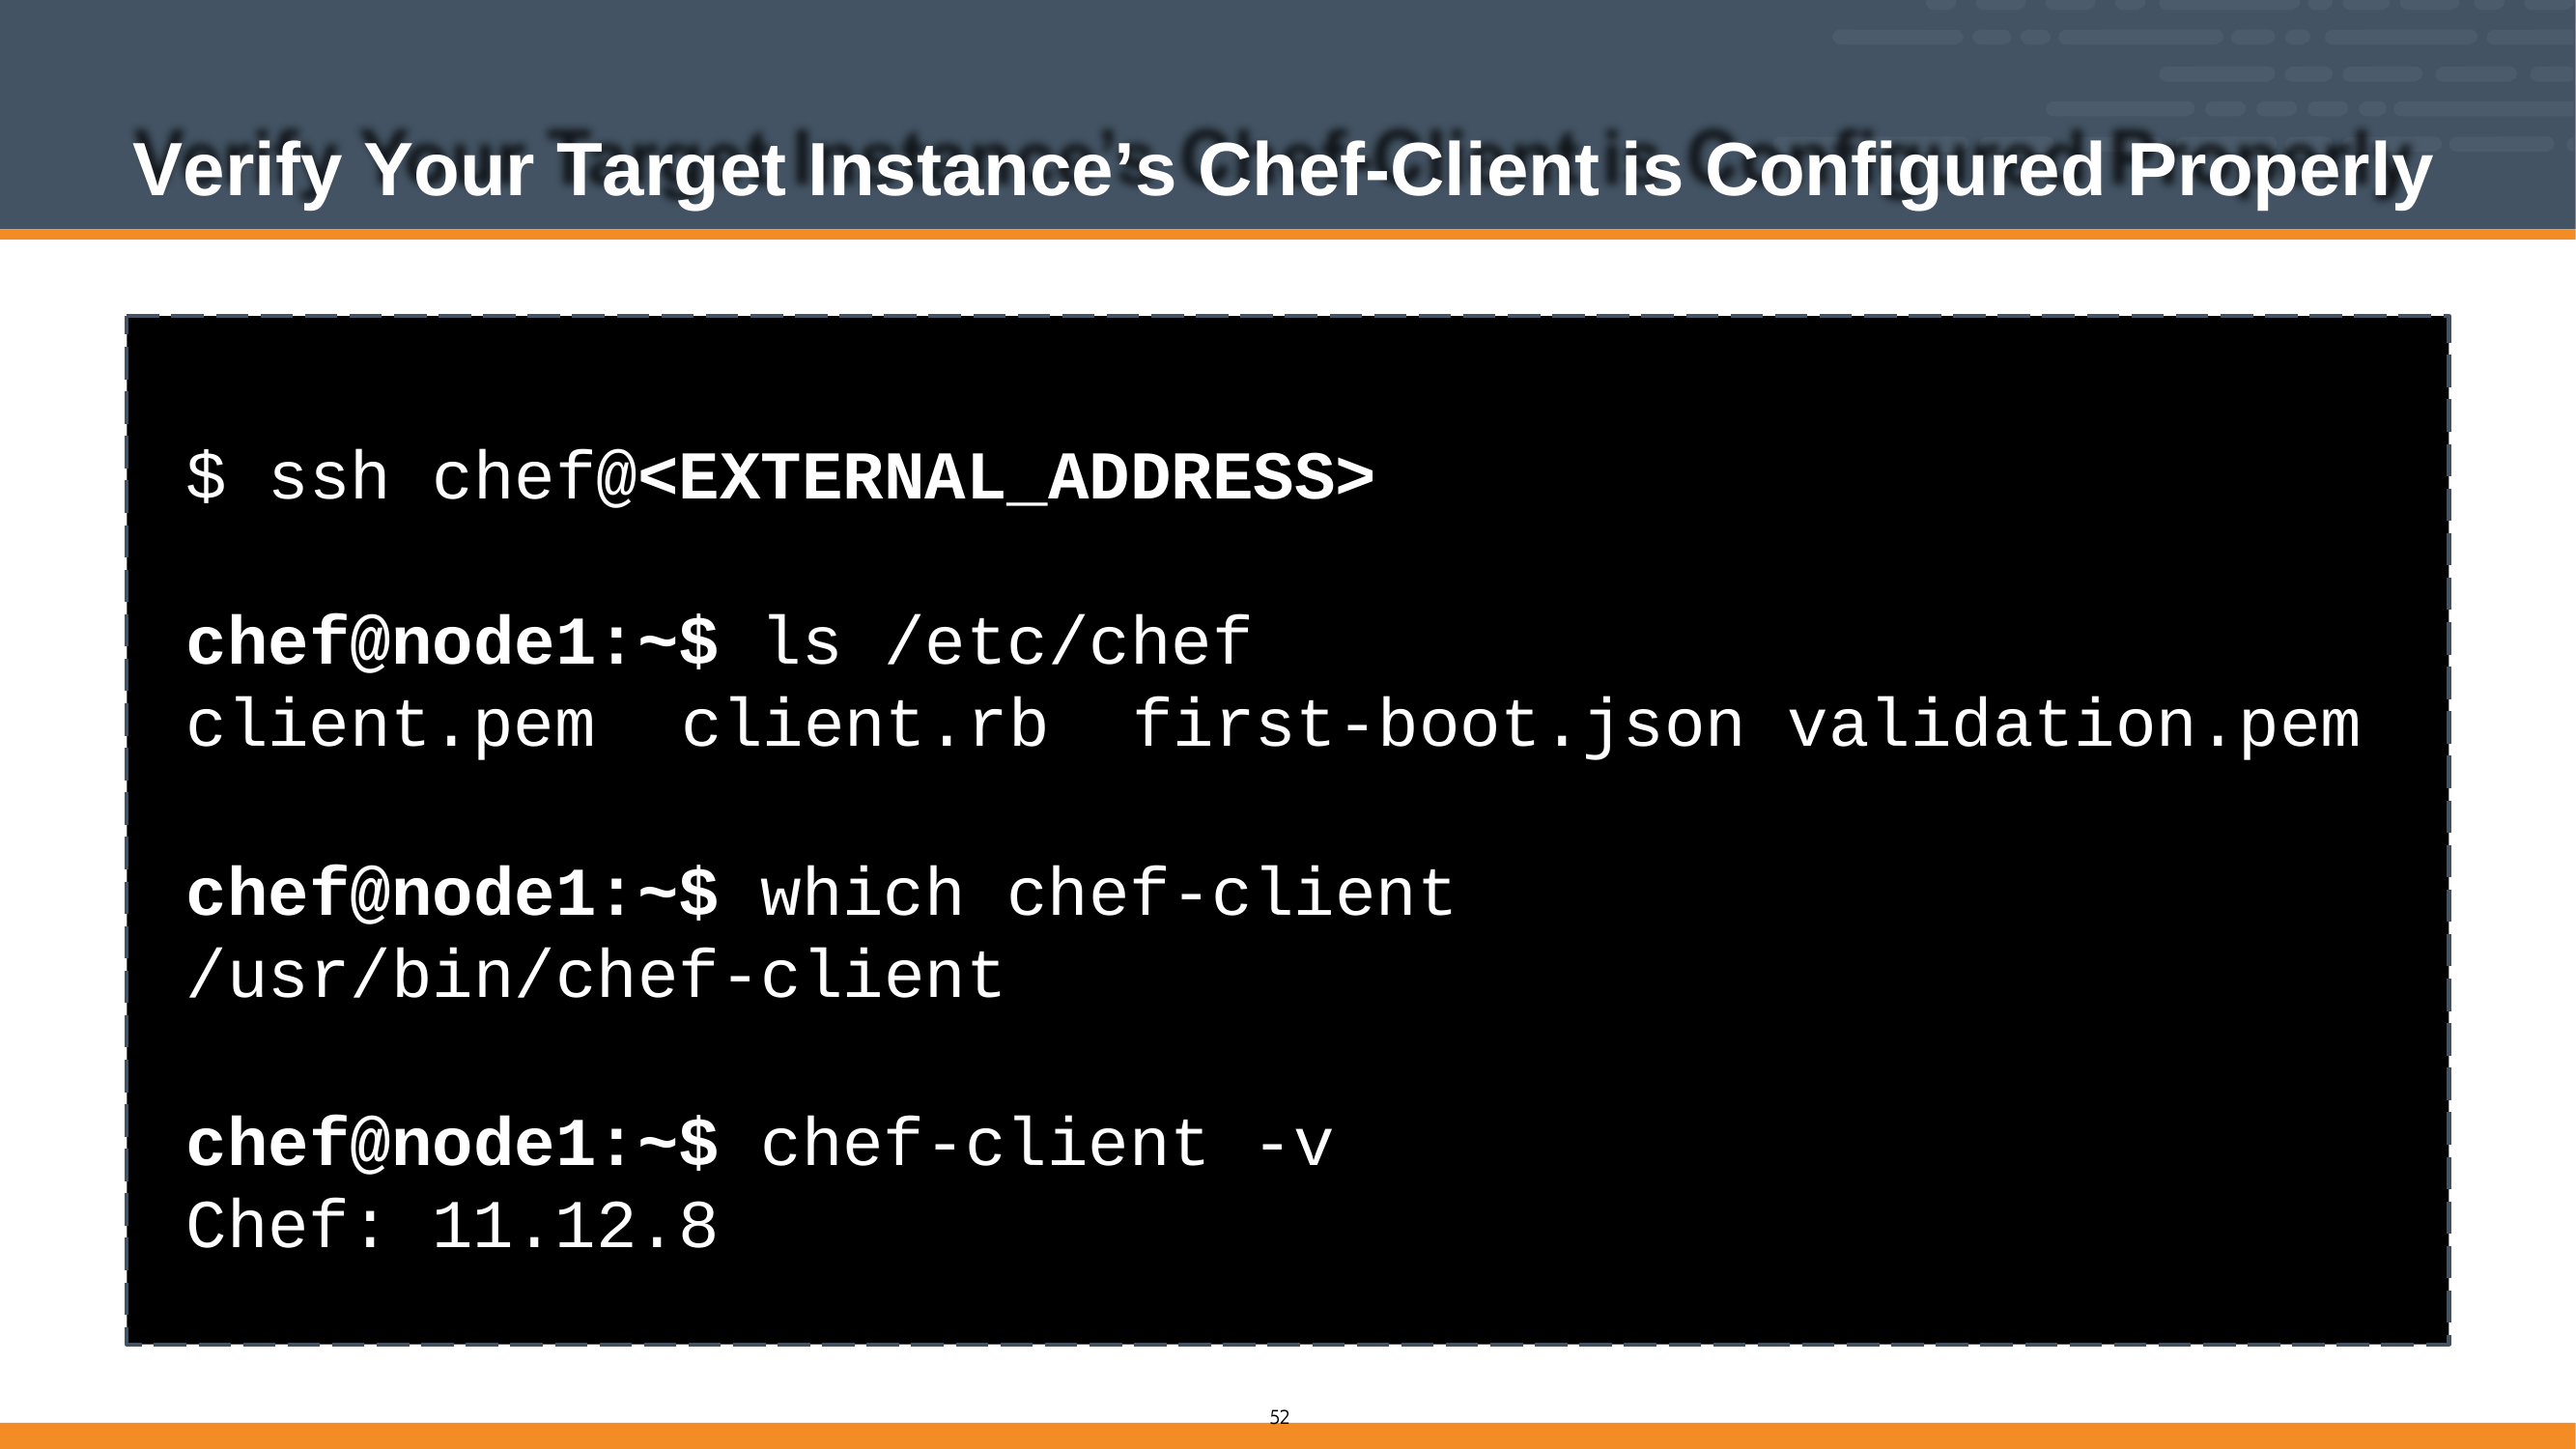

# Verify Your Target Instance’s Chef-Client is Configured Properly

$ ssh
chef@<EXTERNAL_ADDRESS>
chef@node1:~$ ls /etc/chef
client.pem	client.rb	first-boot.json

chef@node1:~$ which chef-client
/usr/bin/chef-client

chef@node1:~$ chef-client -v Chef: 11.12.8
validation.pem
52